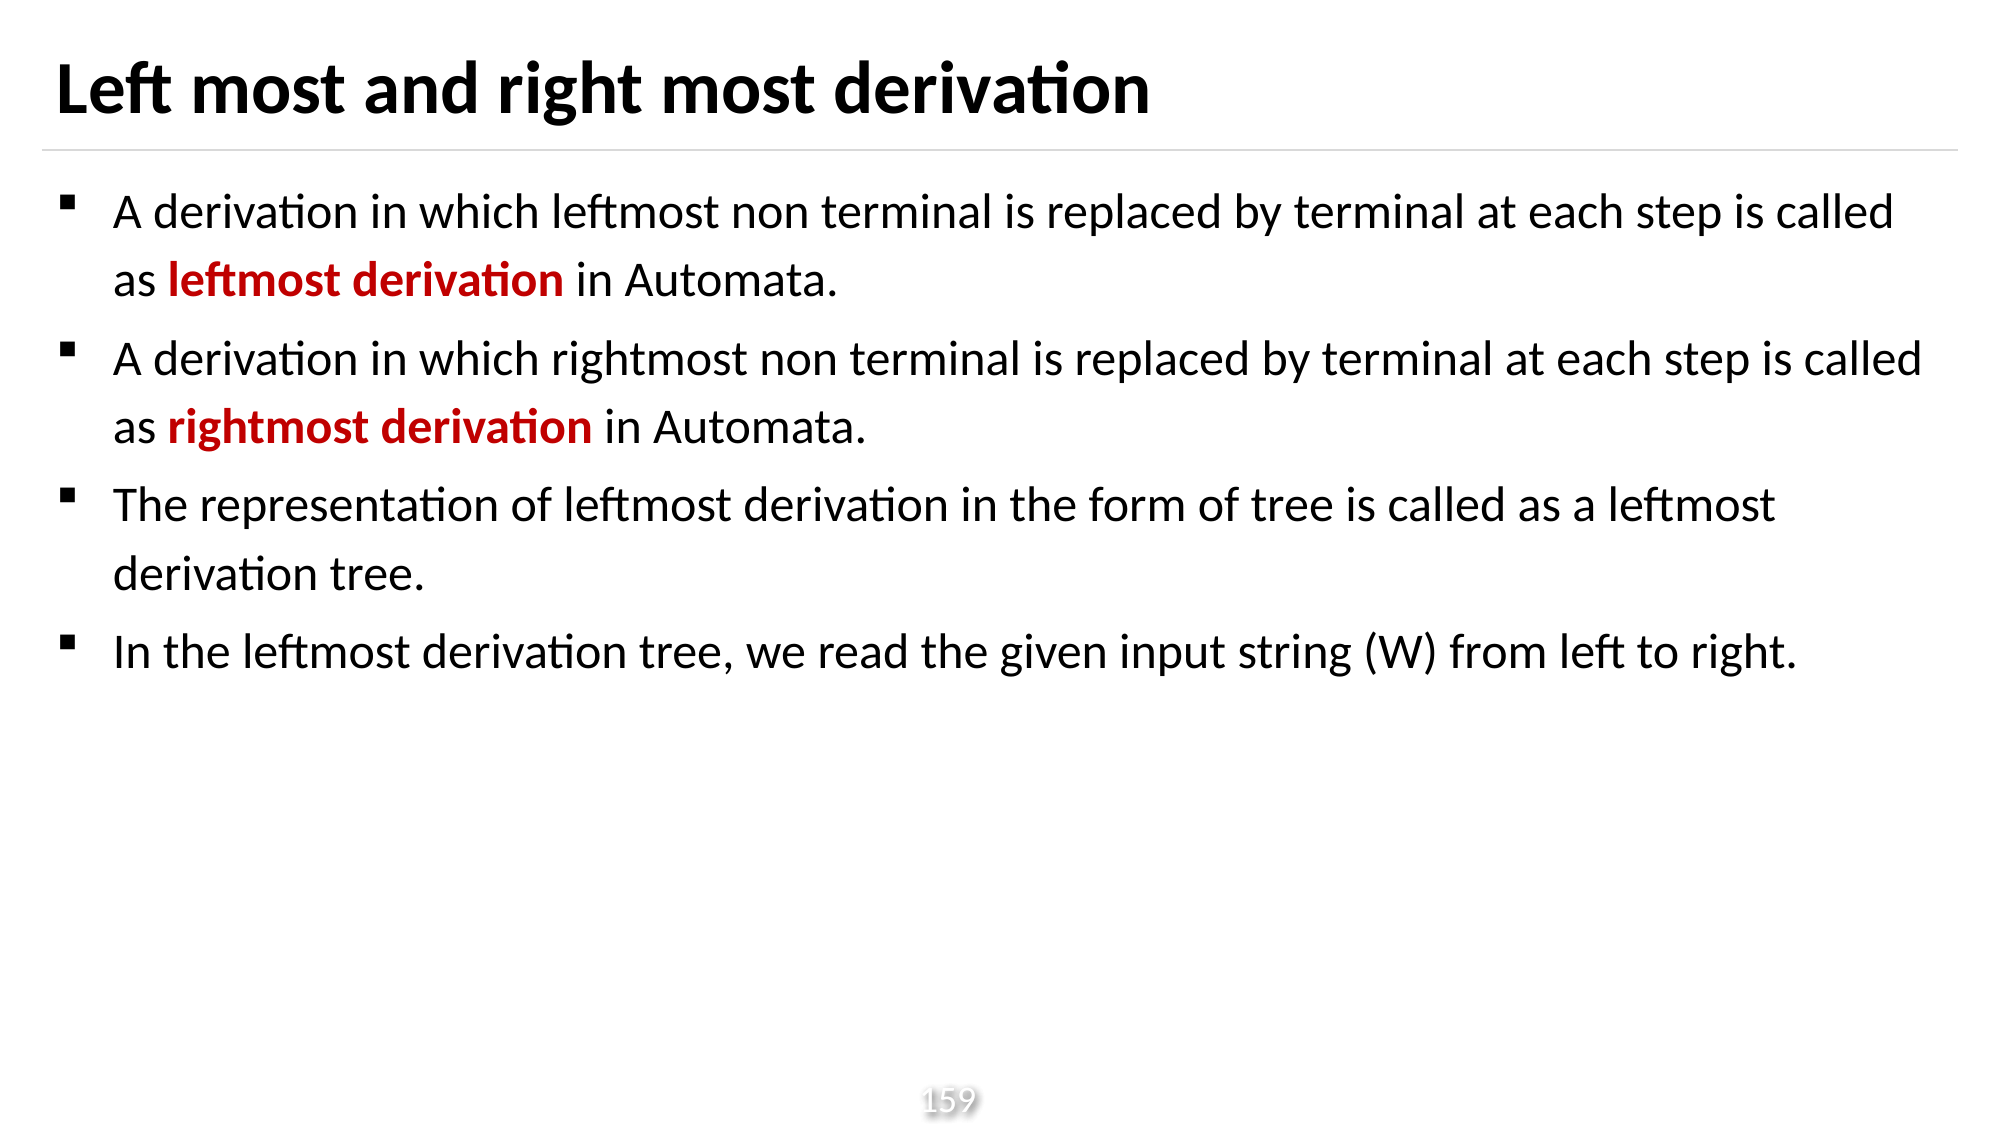

# Left most and right most derivation
A derivation in which leftmost non terminal is replaced by terminal at each step is called as leftmost derivation in Automata.
A derivation in which rightmost non terminal is replaced by terminal at each step is called as rightmost derivation in Automata.
The representation of leftmost derivation in the form of tree is called as a leftmost derivation tree.
In the leftmost derivation tree, we read the given input string (W) from left to right.